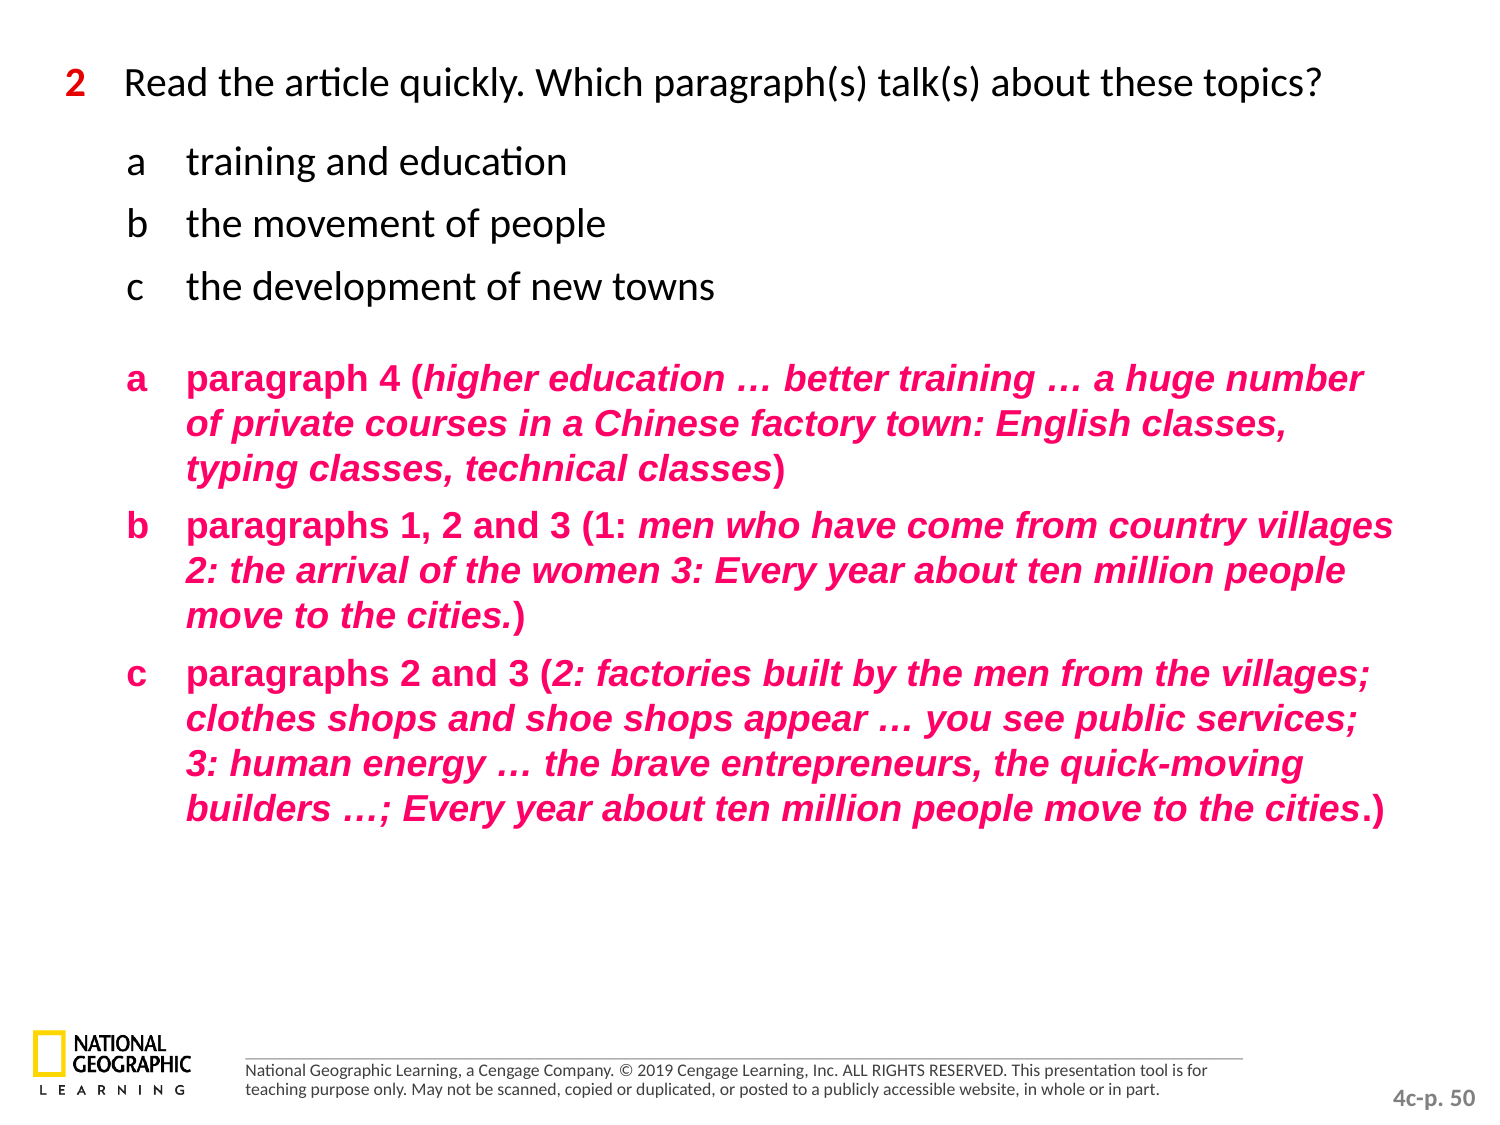

2 	Read the article quickly. Which paragraph(s) talk(s) about these topics?
a 	training and education
b 	the movement of people
c 	the development of new towns
a 	paragraph 4 (higher education … better training … a huge number of private courses in a Chinese factory town: English classes, typing classes, technical classes)
b 	paragraphs 1, 2 and 3 (1: men who have come from country villages 2: the arrival of the women 3: Every year about ten million people move to the cities.)
c 	paragraphs 2 and 3 (2: factories built by the men from the villages; clothes shops and shoe shops appear … you see public services; 3: human energy … the brave entrepreneurs, the quick-moving builders …; Every year about ten million people move to the cities.)
4c-p. 50